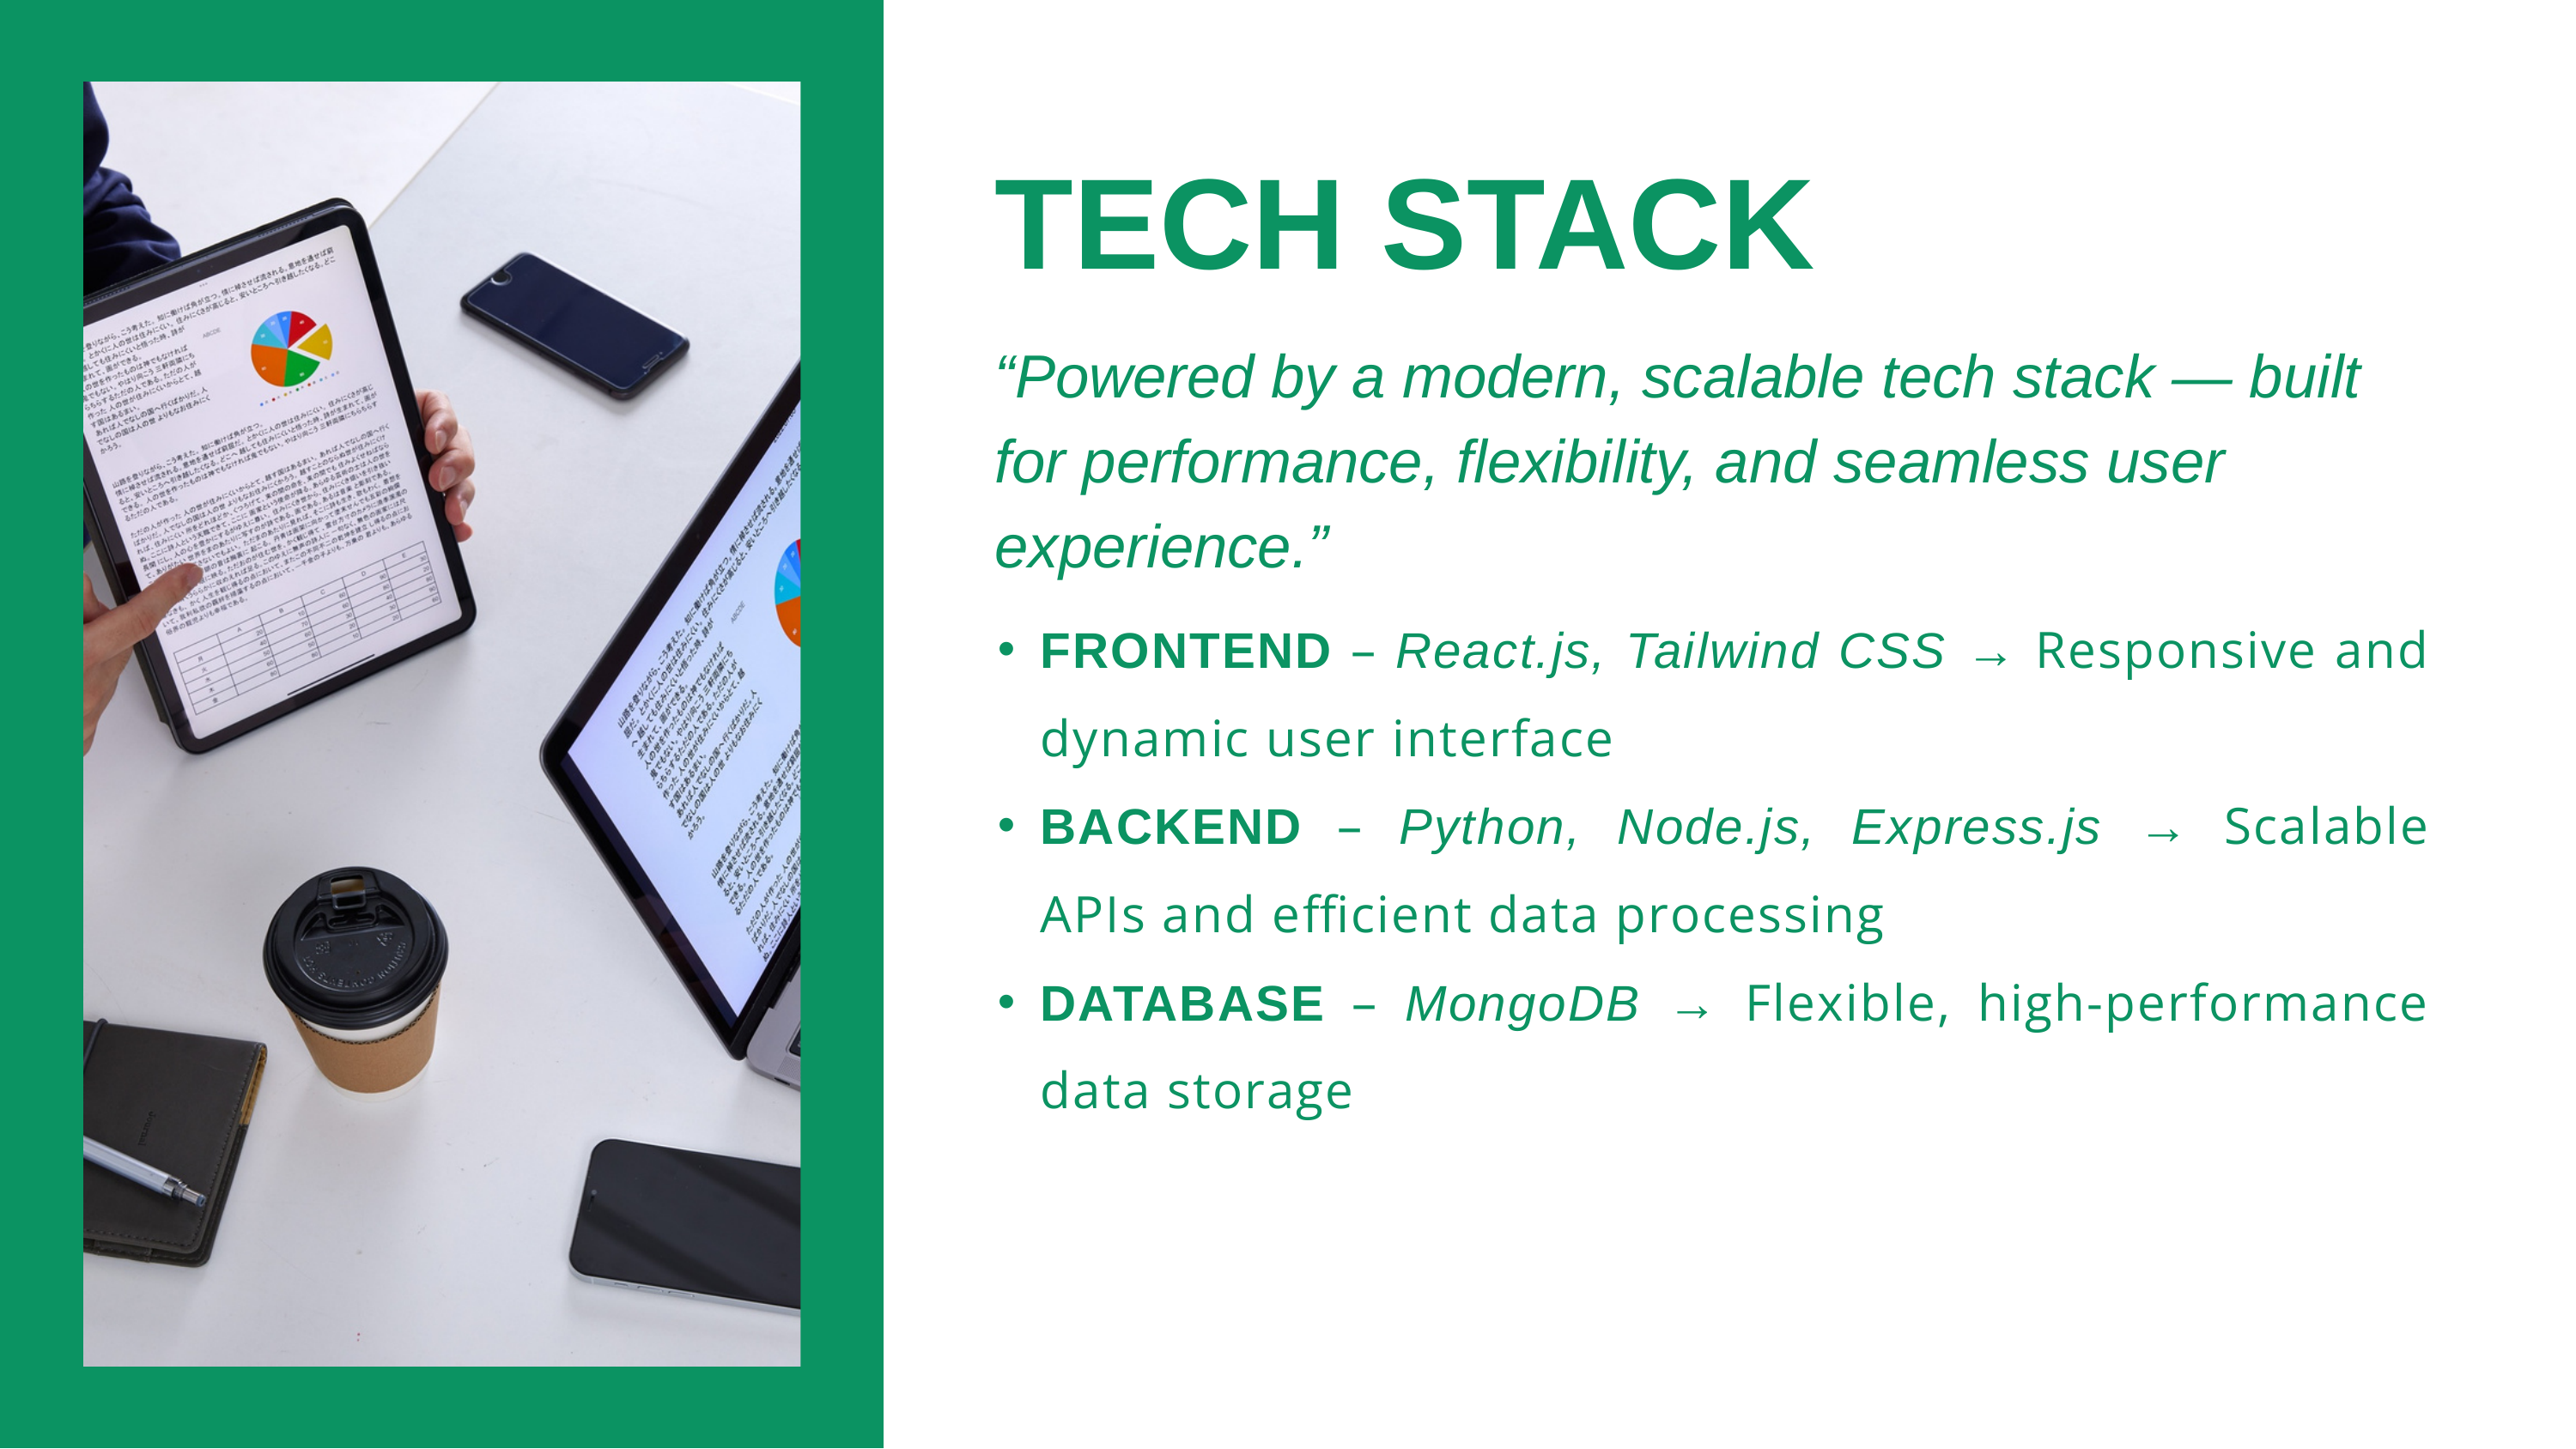

TECH STACK
“Powered by a modern, scalable tech stack — built for performance, flexibility, and seamless user experience.”
FRONTEND – React.js, Tailwind CSS → Responsive and dynamic user interface
BACKEND – Python, Node.js, Express.js → Scalable APIs and efficient data processing
DATABASE – MongoDB → Flexible, high-performance data storage